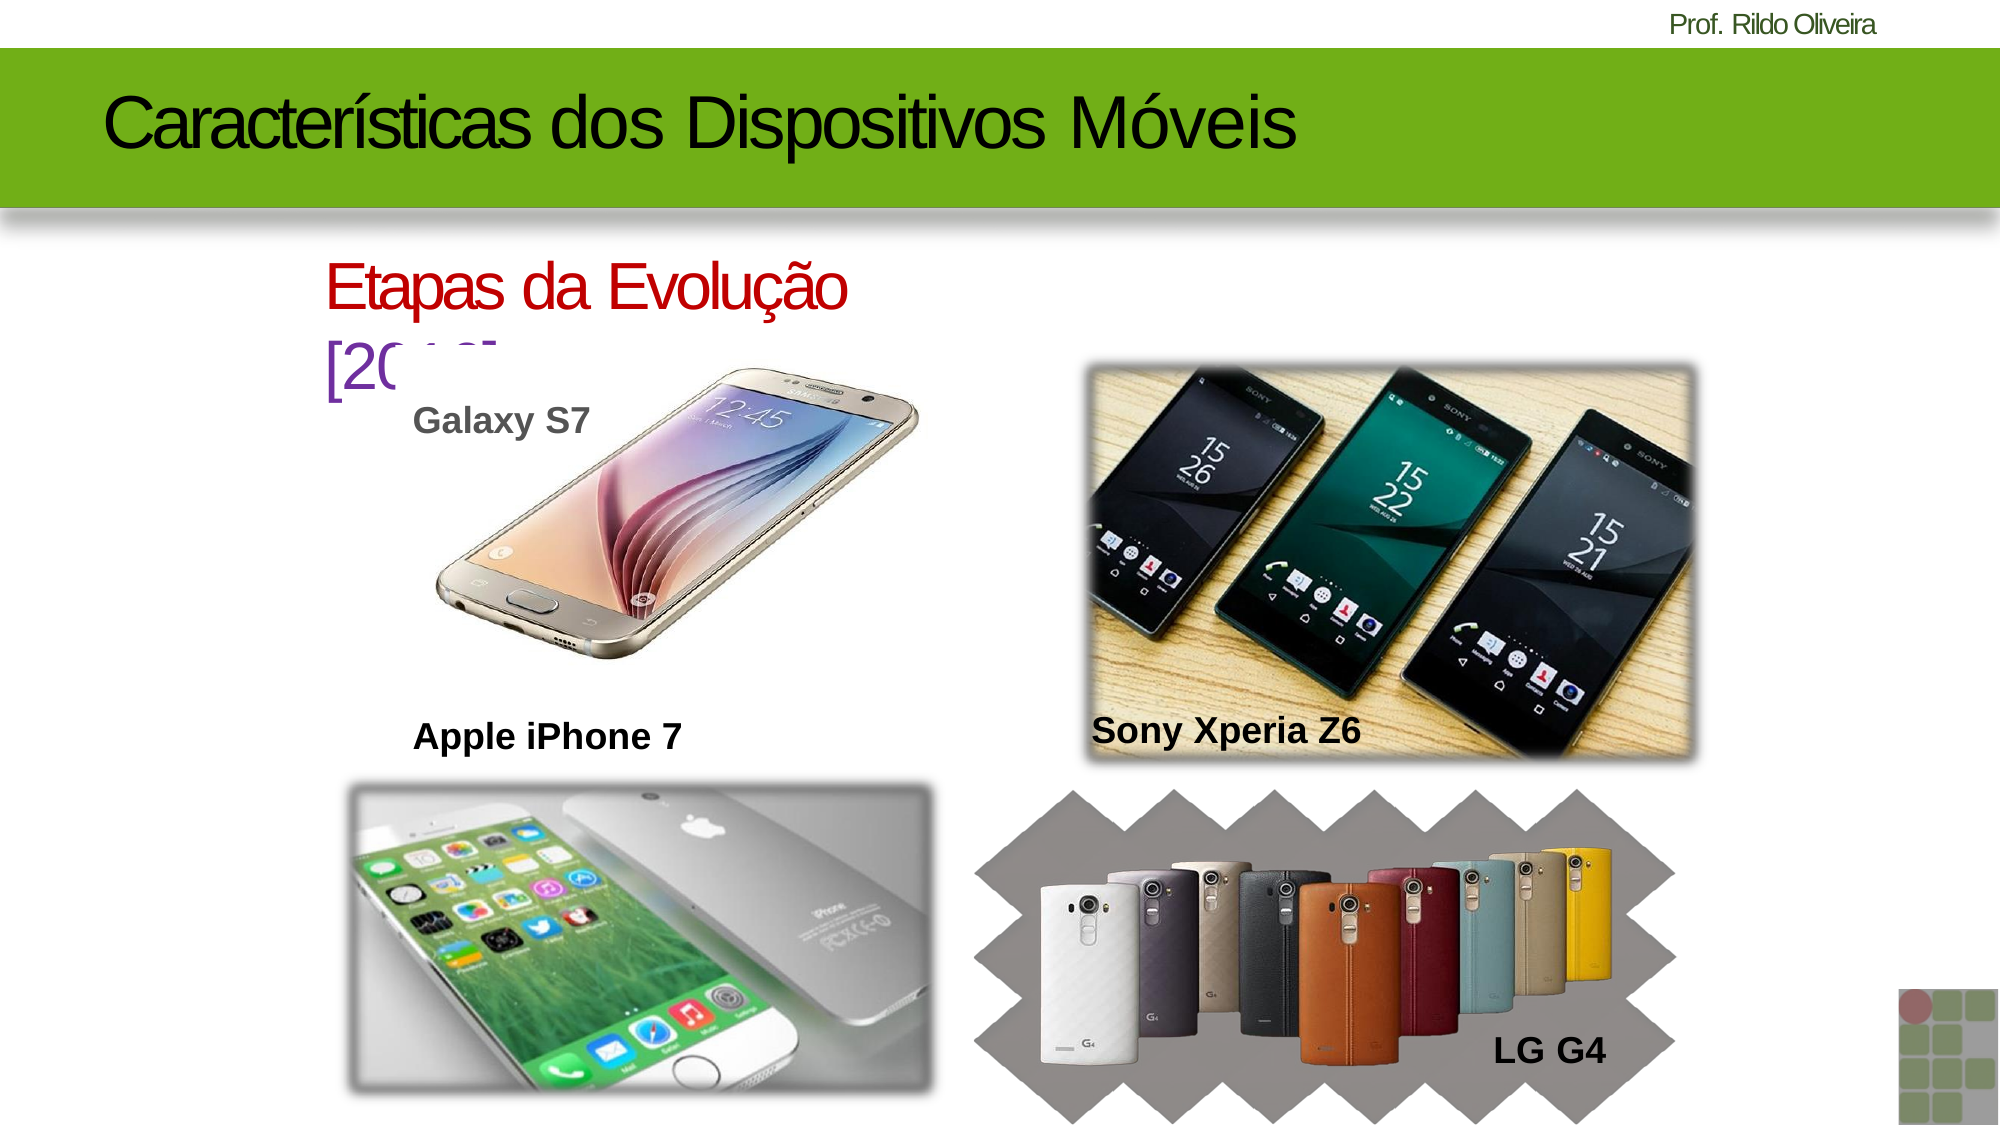

#
Características dos Dispositivos Móveis
Etapas da Evolução [2016]

Galaxy S7
Sony Xperia Z6
Apple iPhone 7

LG G4